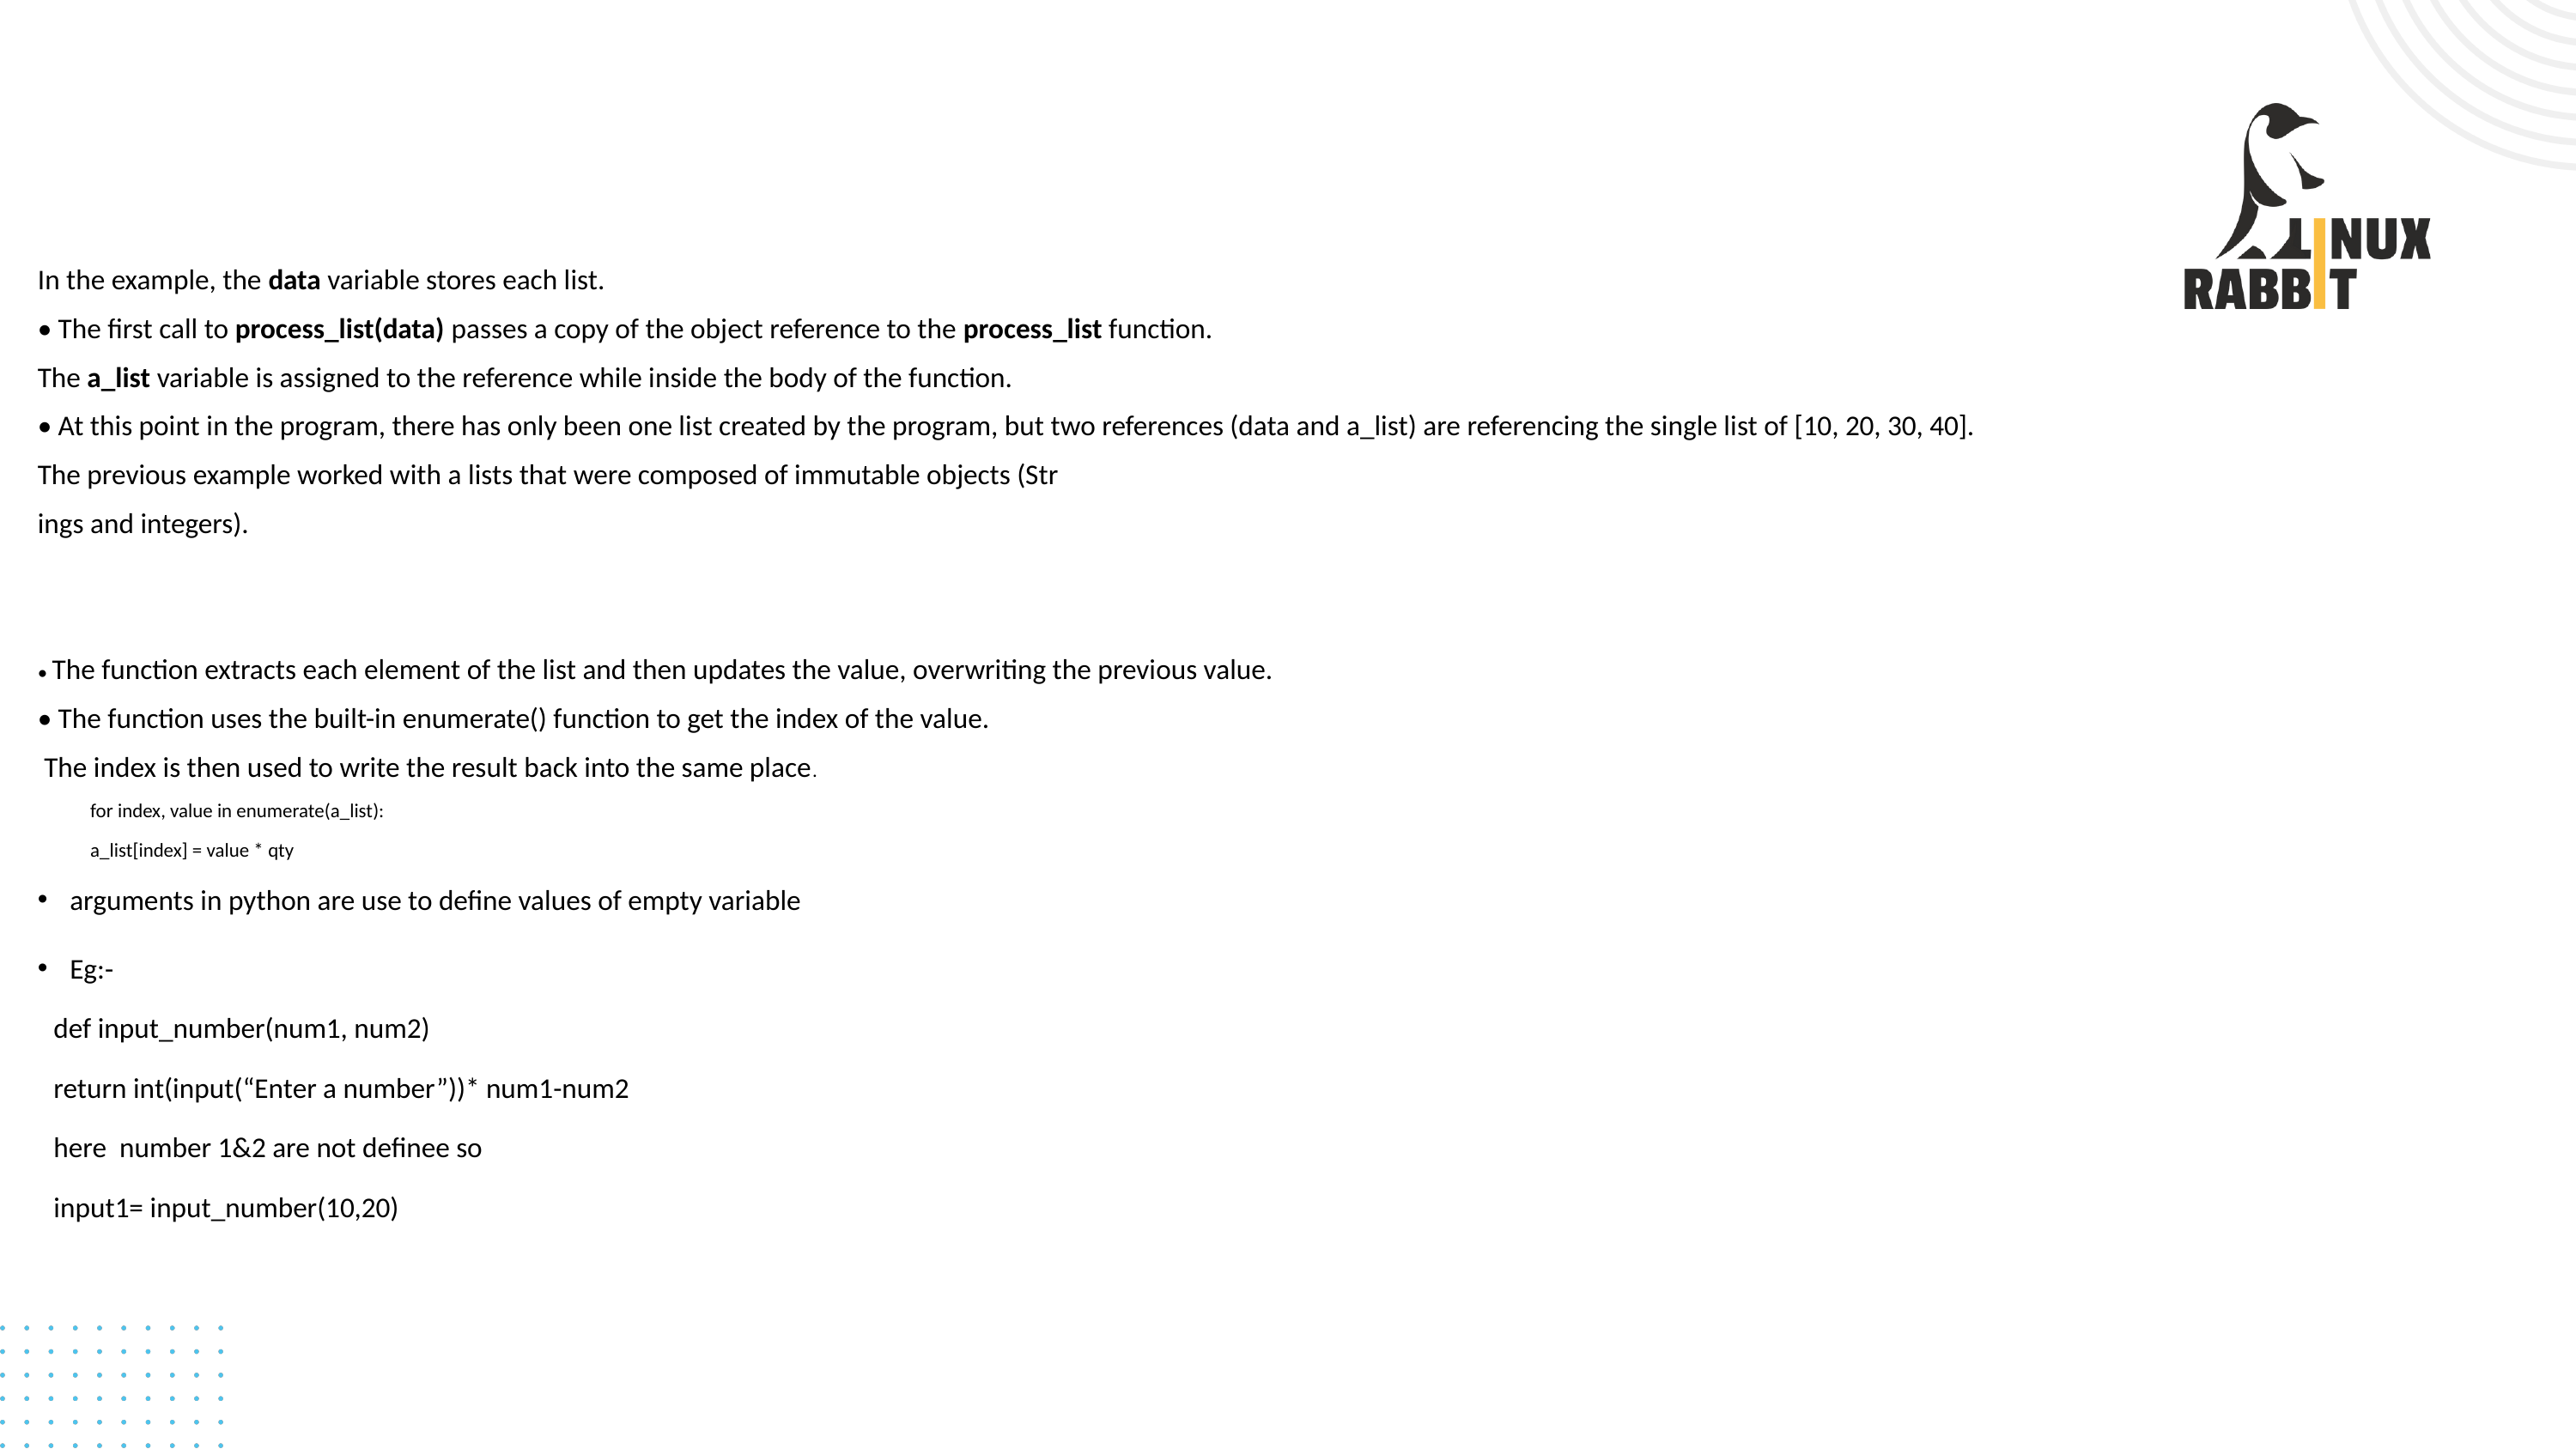

# In the example, the data variable stores each list.
• The first call to process_list(data) passes a copy of the object reference to the process_list function.
The a_list variable is assigned to the reference while inside the body of the function.
• At this point in the program, there has only been one list created by the program, but two references (data and a_list) are referencing the single list of [10, 20, 30, 40].
The previous example worked with a lists that were composed of immutable objects (Str
ings and integers).

• The function extracts each element of the list and then updates the value, overwriting the previous value.
• The function uses the built-in enumerate() function to get the index of the value.
 The index is then used to write the result back into the same place.
	 for index, value in enumerate(a_list):
	 a_list[index] = value * qty
arguments in python are use to define values of empty variable
Eg:-
def input_number(num1, num2)
return int(input(“Enter a number”))* num1-num2
here  number 1&2 are not definee so
input1= input_number(10,20)